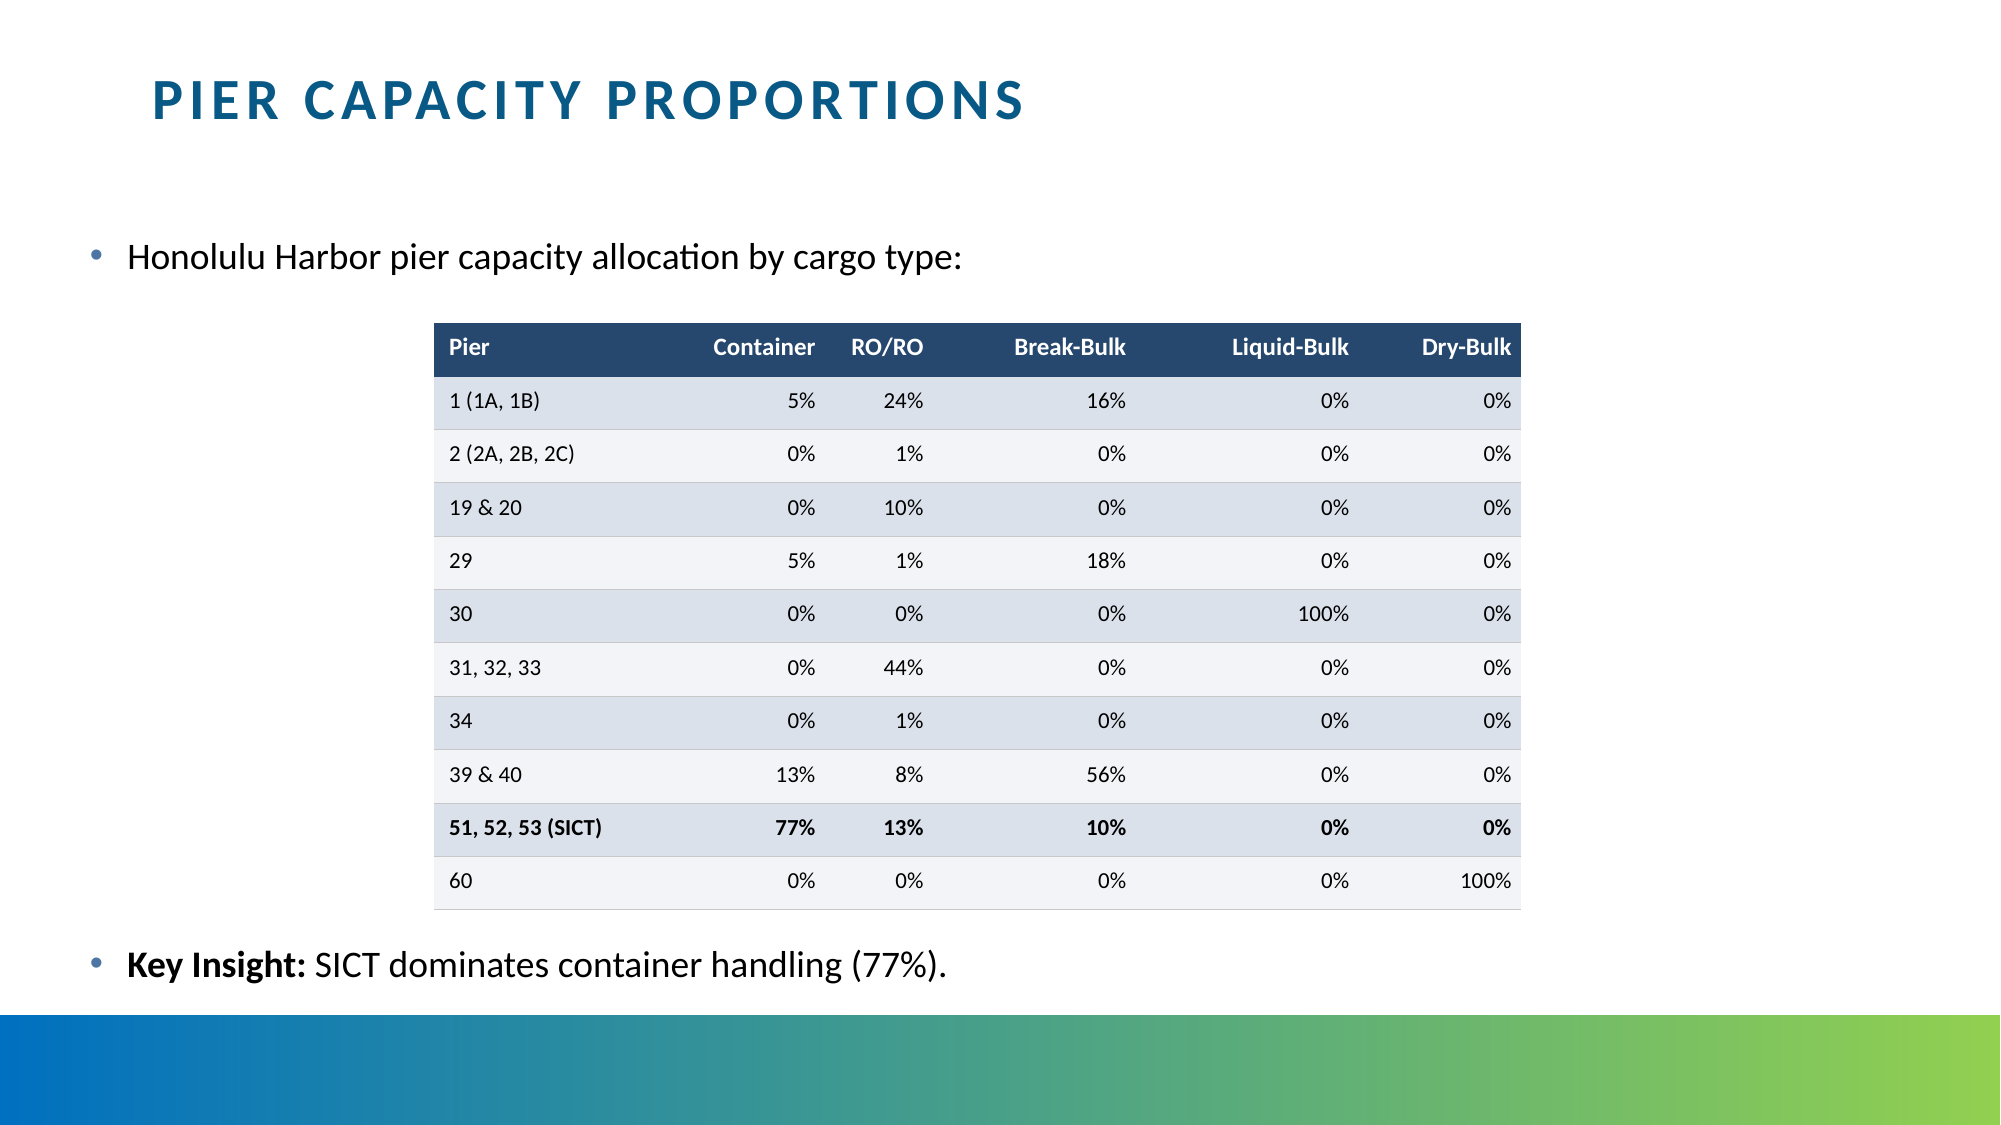

# Pier Capacity Proportions
Honolulu Harbor pier capacity allocation by cargo type:
| Pier | Container | RO/RO | Break-Bulk | Liquid-Bulk | Dry-Bulk |
| --- | --- | --- | --- | --- | --- |
| 1 (1A, 1B) | 5% | 24% | 16% | 0% | 0% |
| 2 (2A, 2B, 2C) | 0% | 1% | 0% | 0% | 0% |
| 19 & 20 | 0% | 10% | 0% | 0% | 0% |
| 29 | 5% | 1% | 18% | 0% | 0% |
| 30 | 0% | 0% | 0% | 100% | 0% |
| 31, 32, 33 | 0% | 44% | 0% | 0% | 0% |
| 34 | 0% | 1% | 0% | 0% | 0% |
| 39 & 40 | 13% | 8% | 56% | 0% | 0% |
| 51, 52, 53 (SICT) | 77% | 13% | 10% | 0% | 0% |
| 60 | 0% | 0% | 0% | 0% | 100% |
Key Insight: SICT dominates container handling (77%).